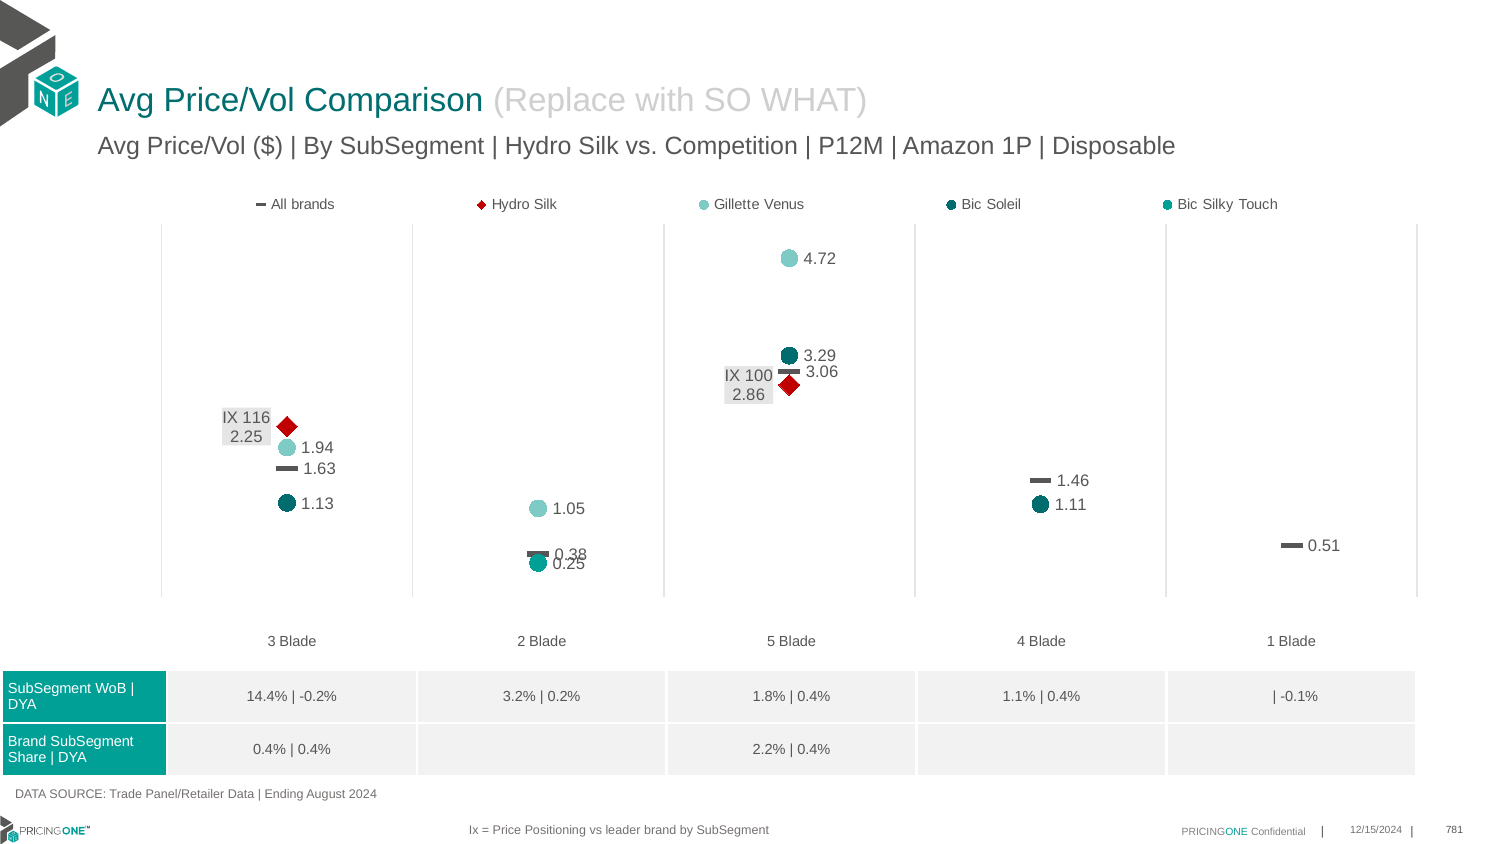

# Avg Price/Vol Comparison (Replace with SO WHAT)
Avg Price/Vol ($) | By SubSegment | Hydro Silk vs. Competition | P12M | Amazon 1P | Disposable

### Chart

| Category | All brands | Hydro Silk | Gillette Venus | Bic Soleil | Bic Silky Touch |
|---|---|---|---|---|---|
| IX 116 | 1.63 | 2.25 | 1.94 | 1.13 | None |
| None | 0.38 | None | 1.05 | None | 0.25 |
| IX 100 | 3.06 | 2.86 | 4.72 | 3.29 | None |
| None | 1.46 | None | None | 1.11 | None |
| None | 0.51 | None | None | None | None |
|  | 3 Blade | 2 Blade | 5 Blade | 4 Blade | 1 Blade |
| --- | --- | --- | --- | --- | --- |
| SubSegment WoB | DYA | 14.4% | -0.2% | 3.2% | 0.2% | 1.8% | 0.4% | 1.1% | 0.4% | | -0.1% |
| Brand SubSegment Share | DYA | 0.4% | 0.4% |  | 2.2% | 0.4% |  |  |
DATA SOURCE: Trade Panel/Retailer Data | Ending August 2024
Ix = Price Positioning vs leader brand by SubSegment
12/15/2024
781